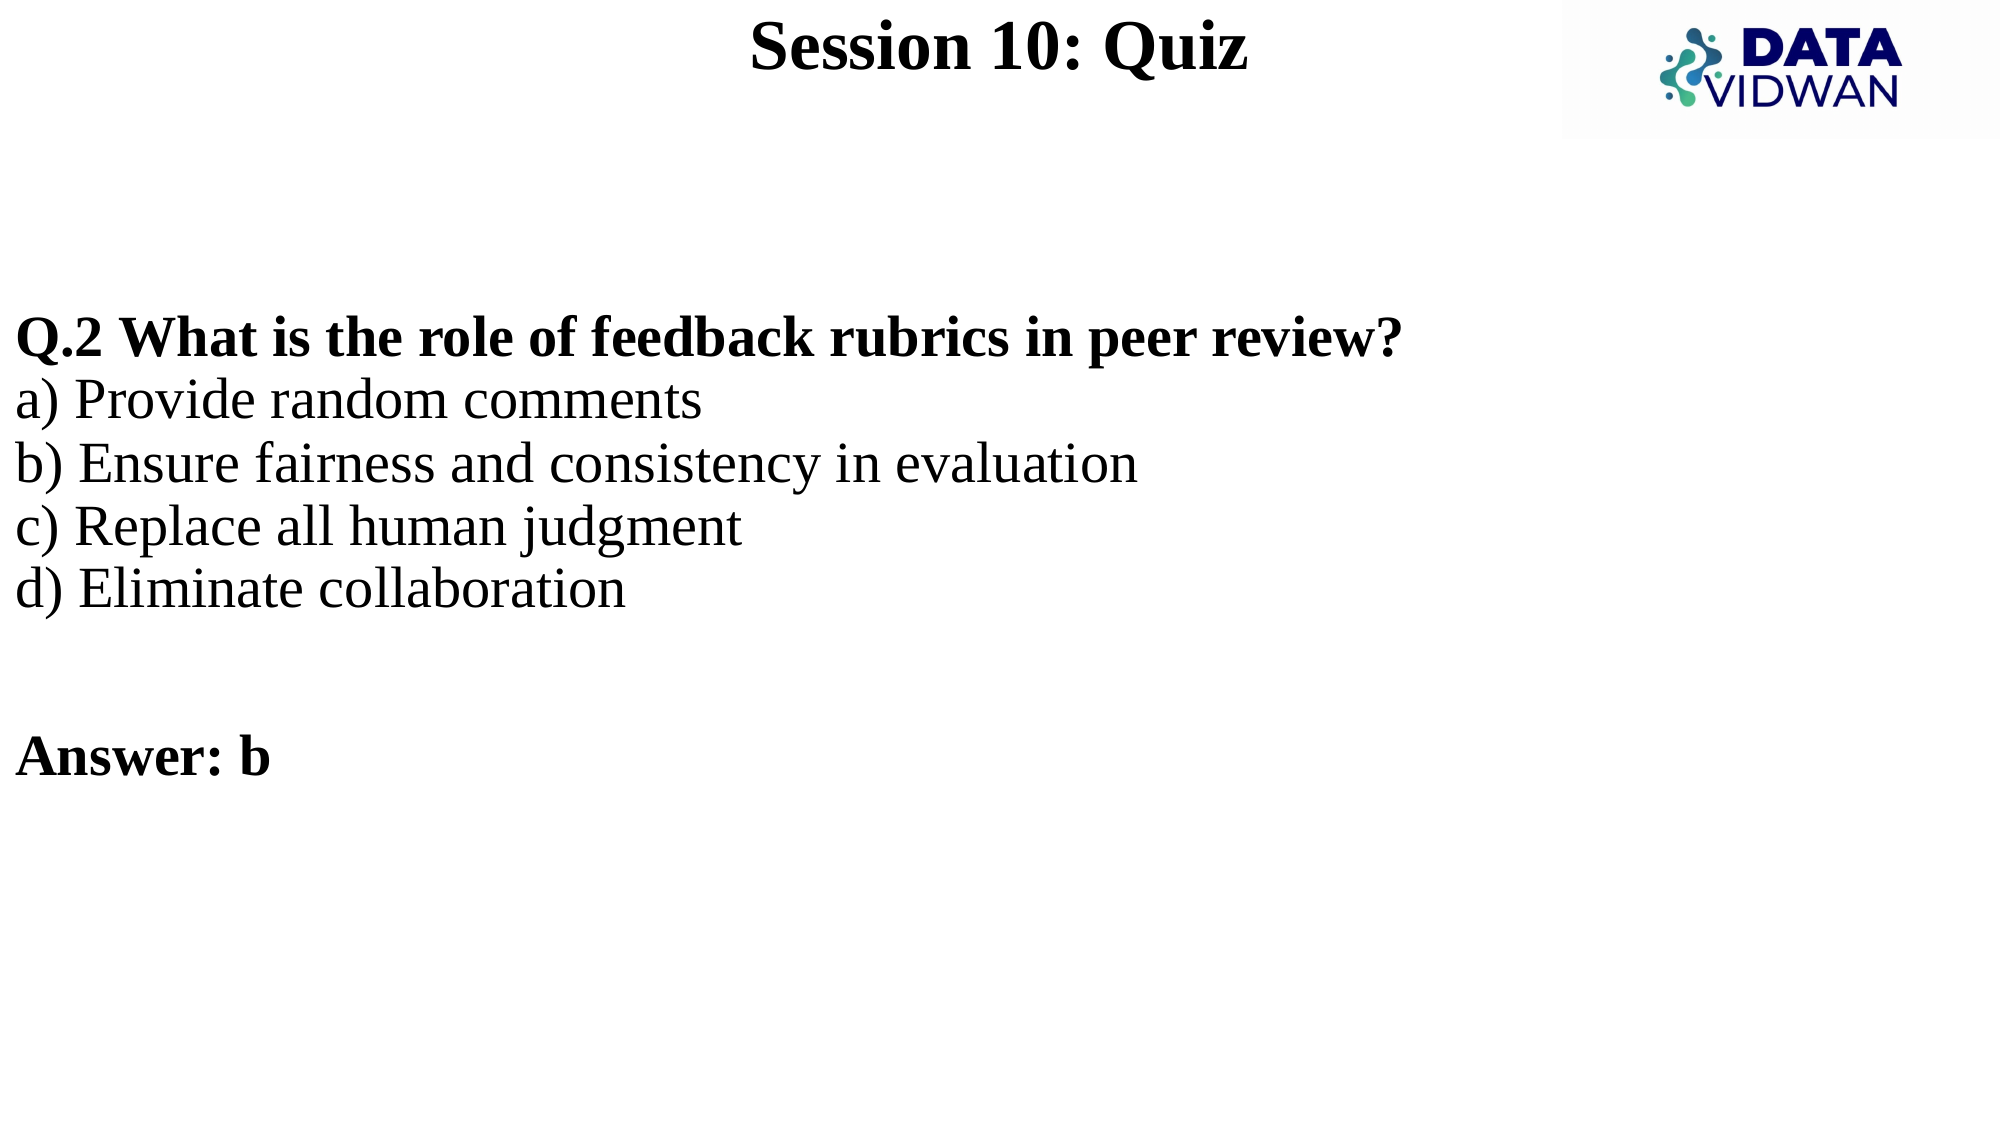

# Session 10: Quiz

Q.2 What is the role of feedback rubrics in peer review?
a) Provide random comments
b) Ensure fairness and consistency in evaluation
c) Replace all human judgment
d) Eliminate collaboration

Answer: b